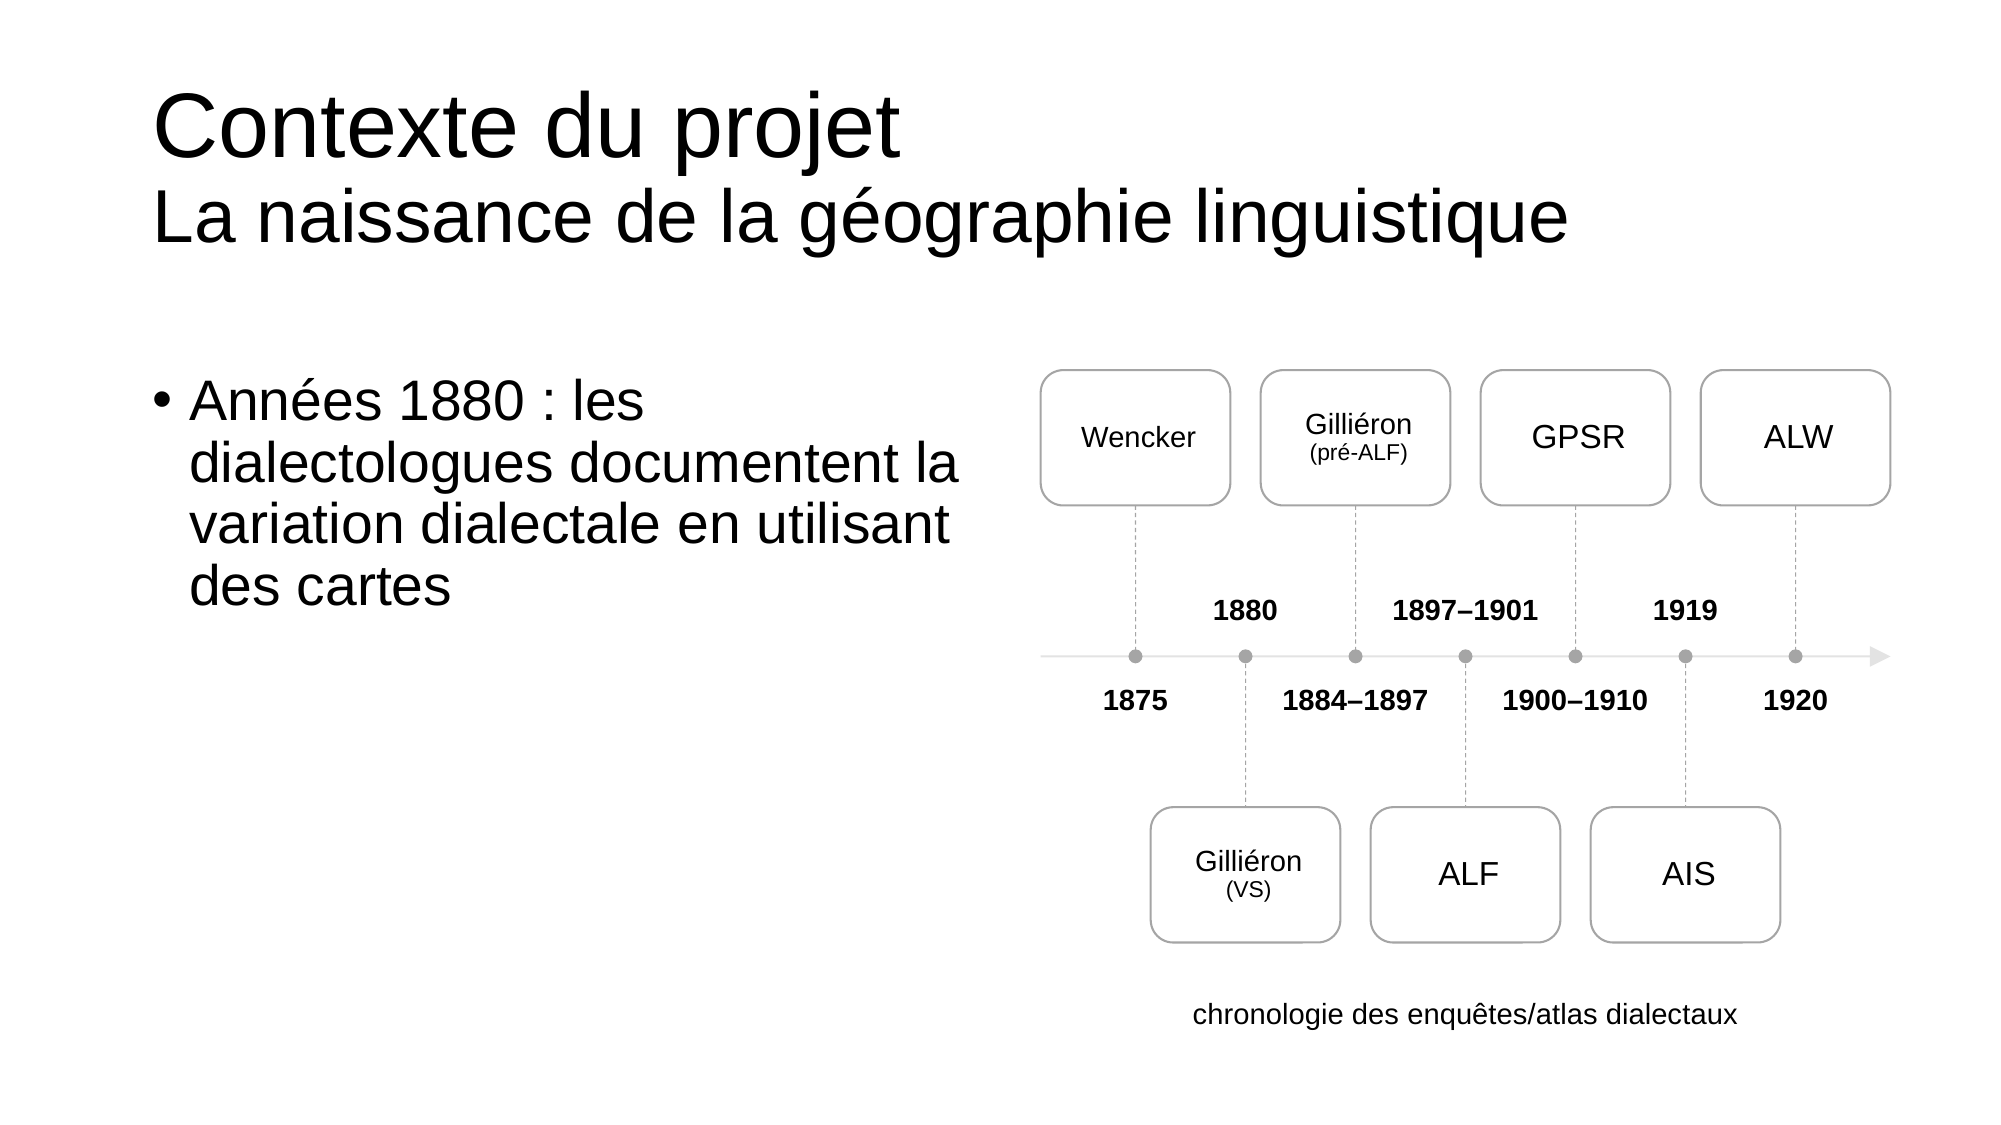

# Contexte du projet La naissance de la géographie linguistique
1875
Wencker
1880
Gilliéron (VS)
1884–1897
Gilliéron (pré-ALF)
1897–1901
ALF
1900–1910
GPSR
1919
AIS
1920
ALW

Années 1880 : les dialectologues documentent la variation dialectale en utilisant des cartes
La géographie linguistique naît en Allemagne avec Georg Wencker, mais acquiert ses titres de noblesse en France grâce à Jules Gilliéron
chronologie des enquêtes/atlas dialectaux